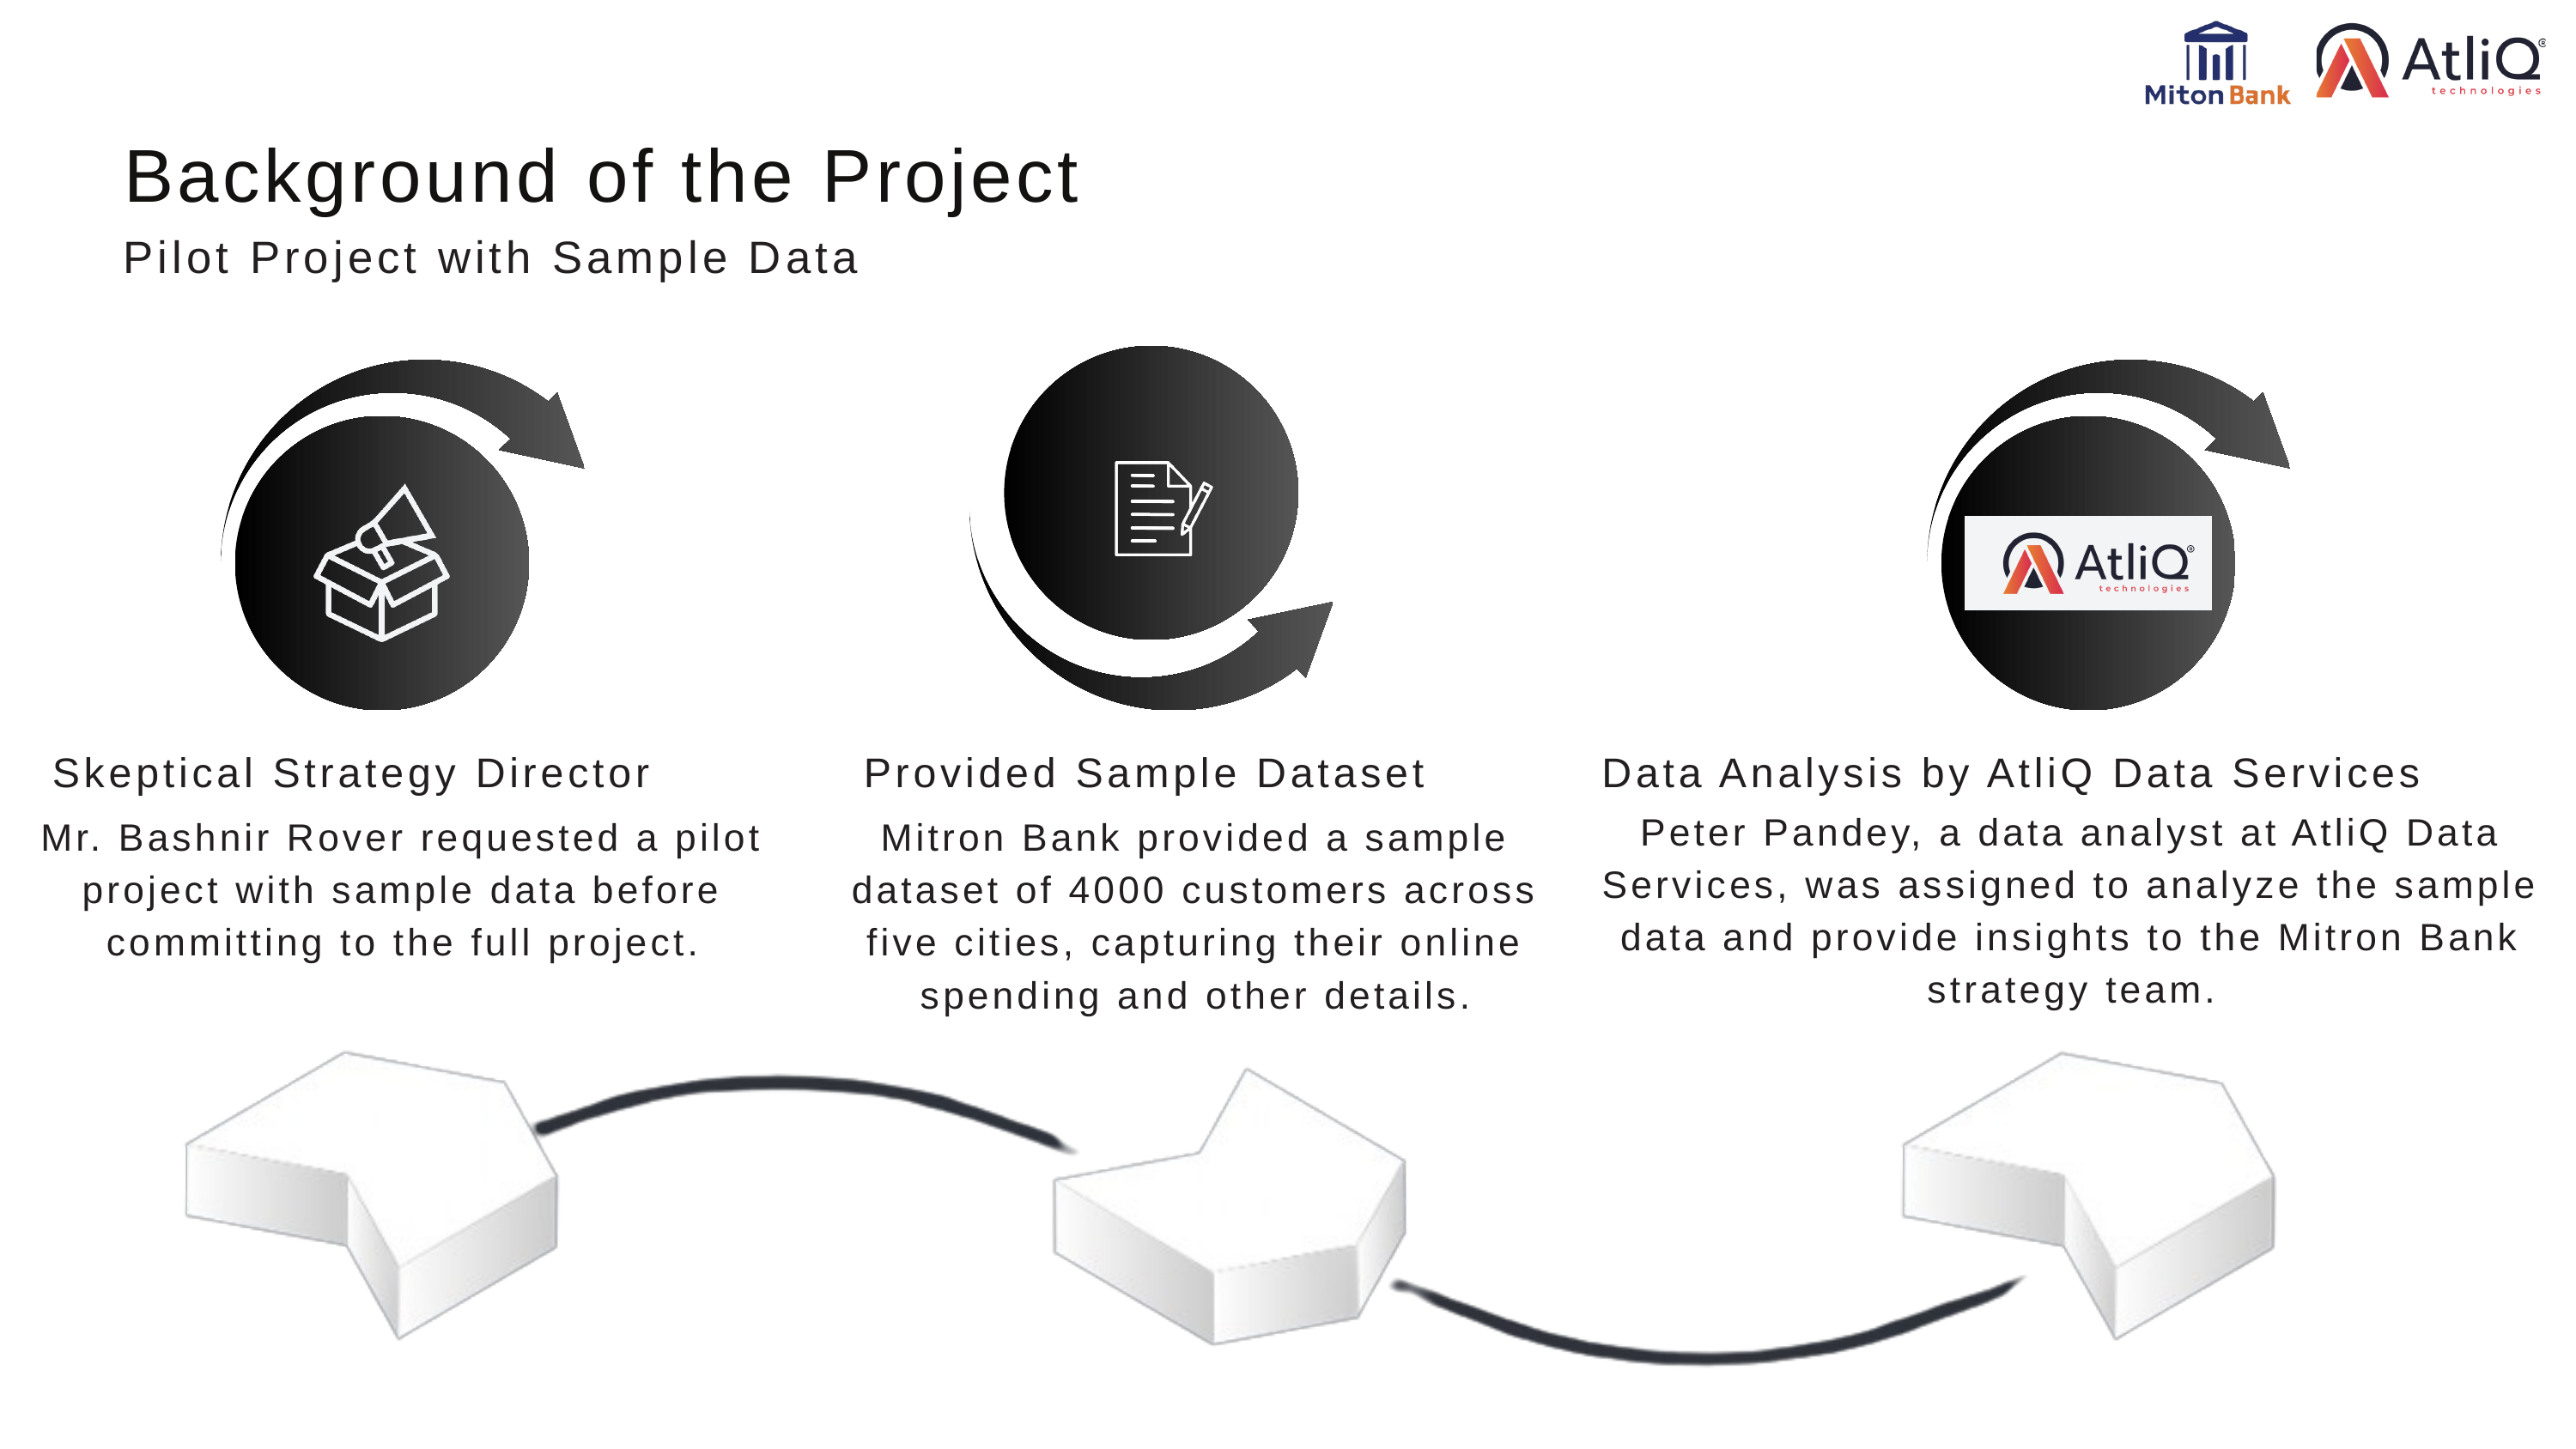

Background of the Project
Pilot Project with Sample Data

Skeptical Strategy Director
Provided Sample Dataset
Data Analysis by AtliQ Data Services
Peter Pandey, a data analyst at AtliQ Data Services, was assigned to analyze the sample data and provide insights to the Mitron Bank strategy team.

Mr. Bashnir Rover requested a pilot project with sample data before committing to the full project.

Mitron Bank provided a sample dataset of 4000 customers across five cities, capturing their online spending and other details.